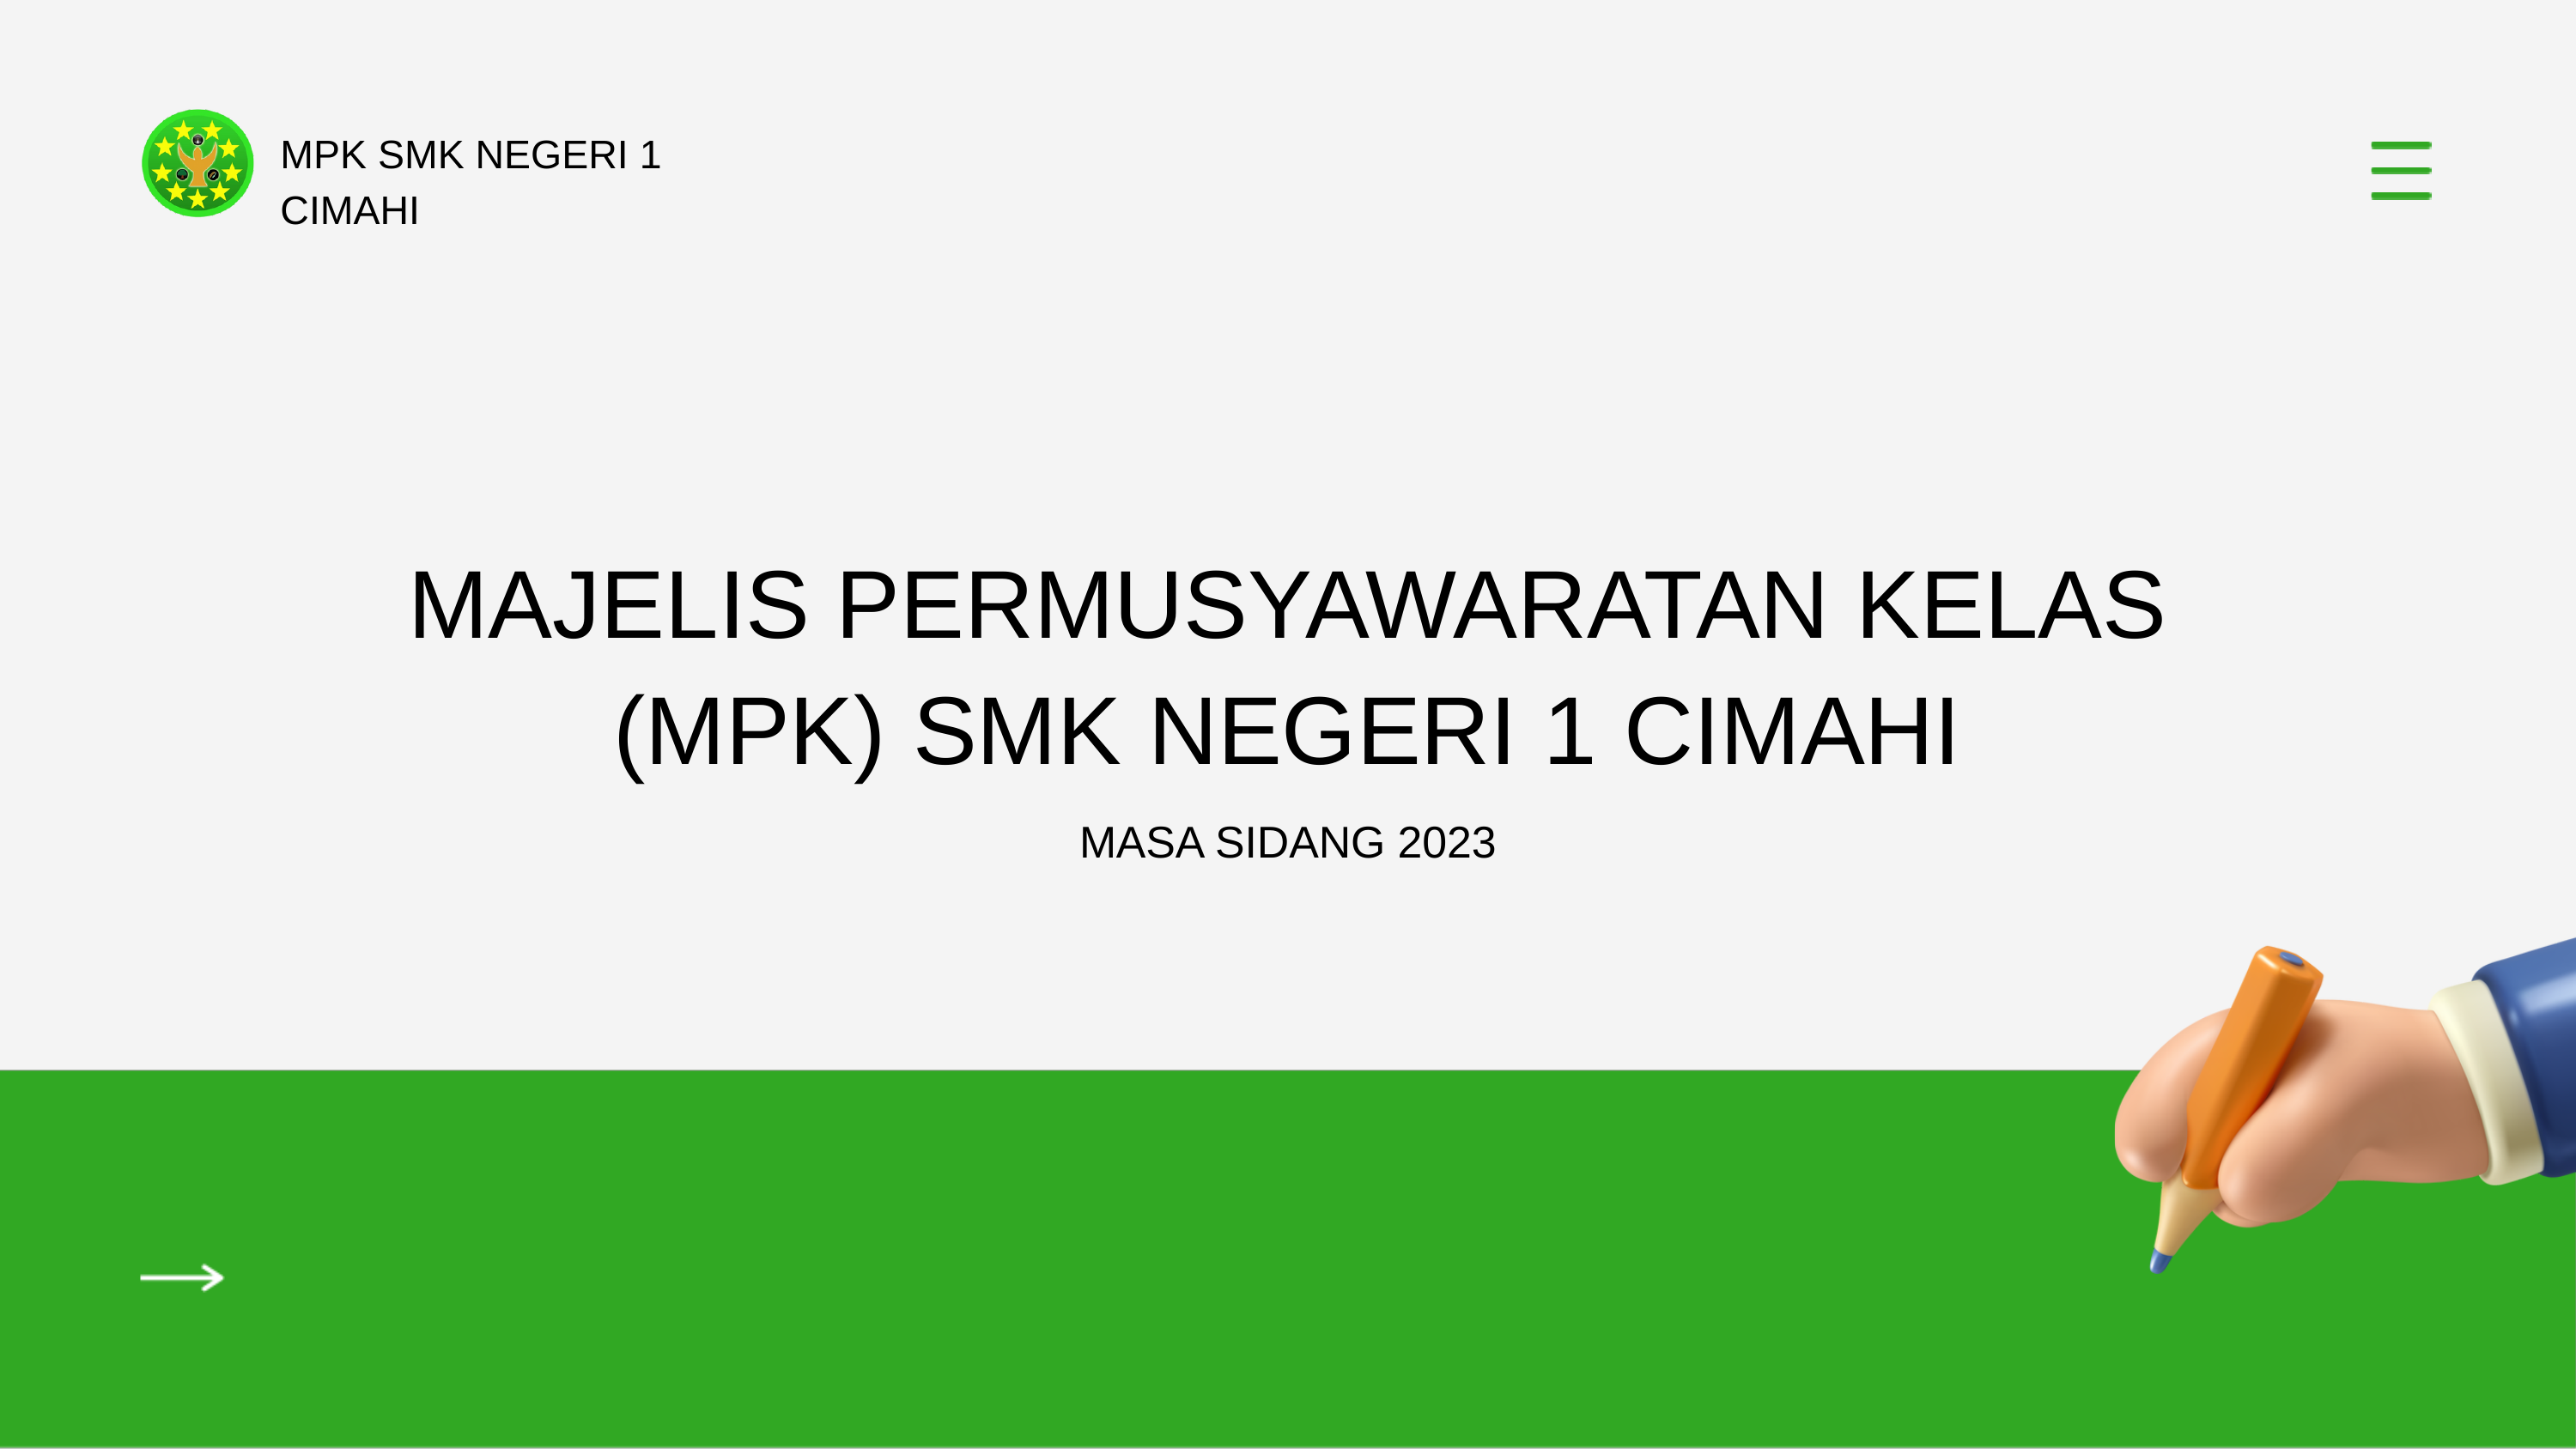

MPK SMK NEGERI 1 CIMAHI

MAJELIS PERMUSYAWARATAN KELAS (MPK) SMK NEGERI 1 CIMAHI
MASA SIDANG 2023